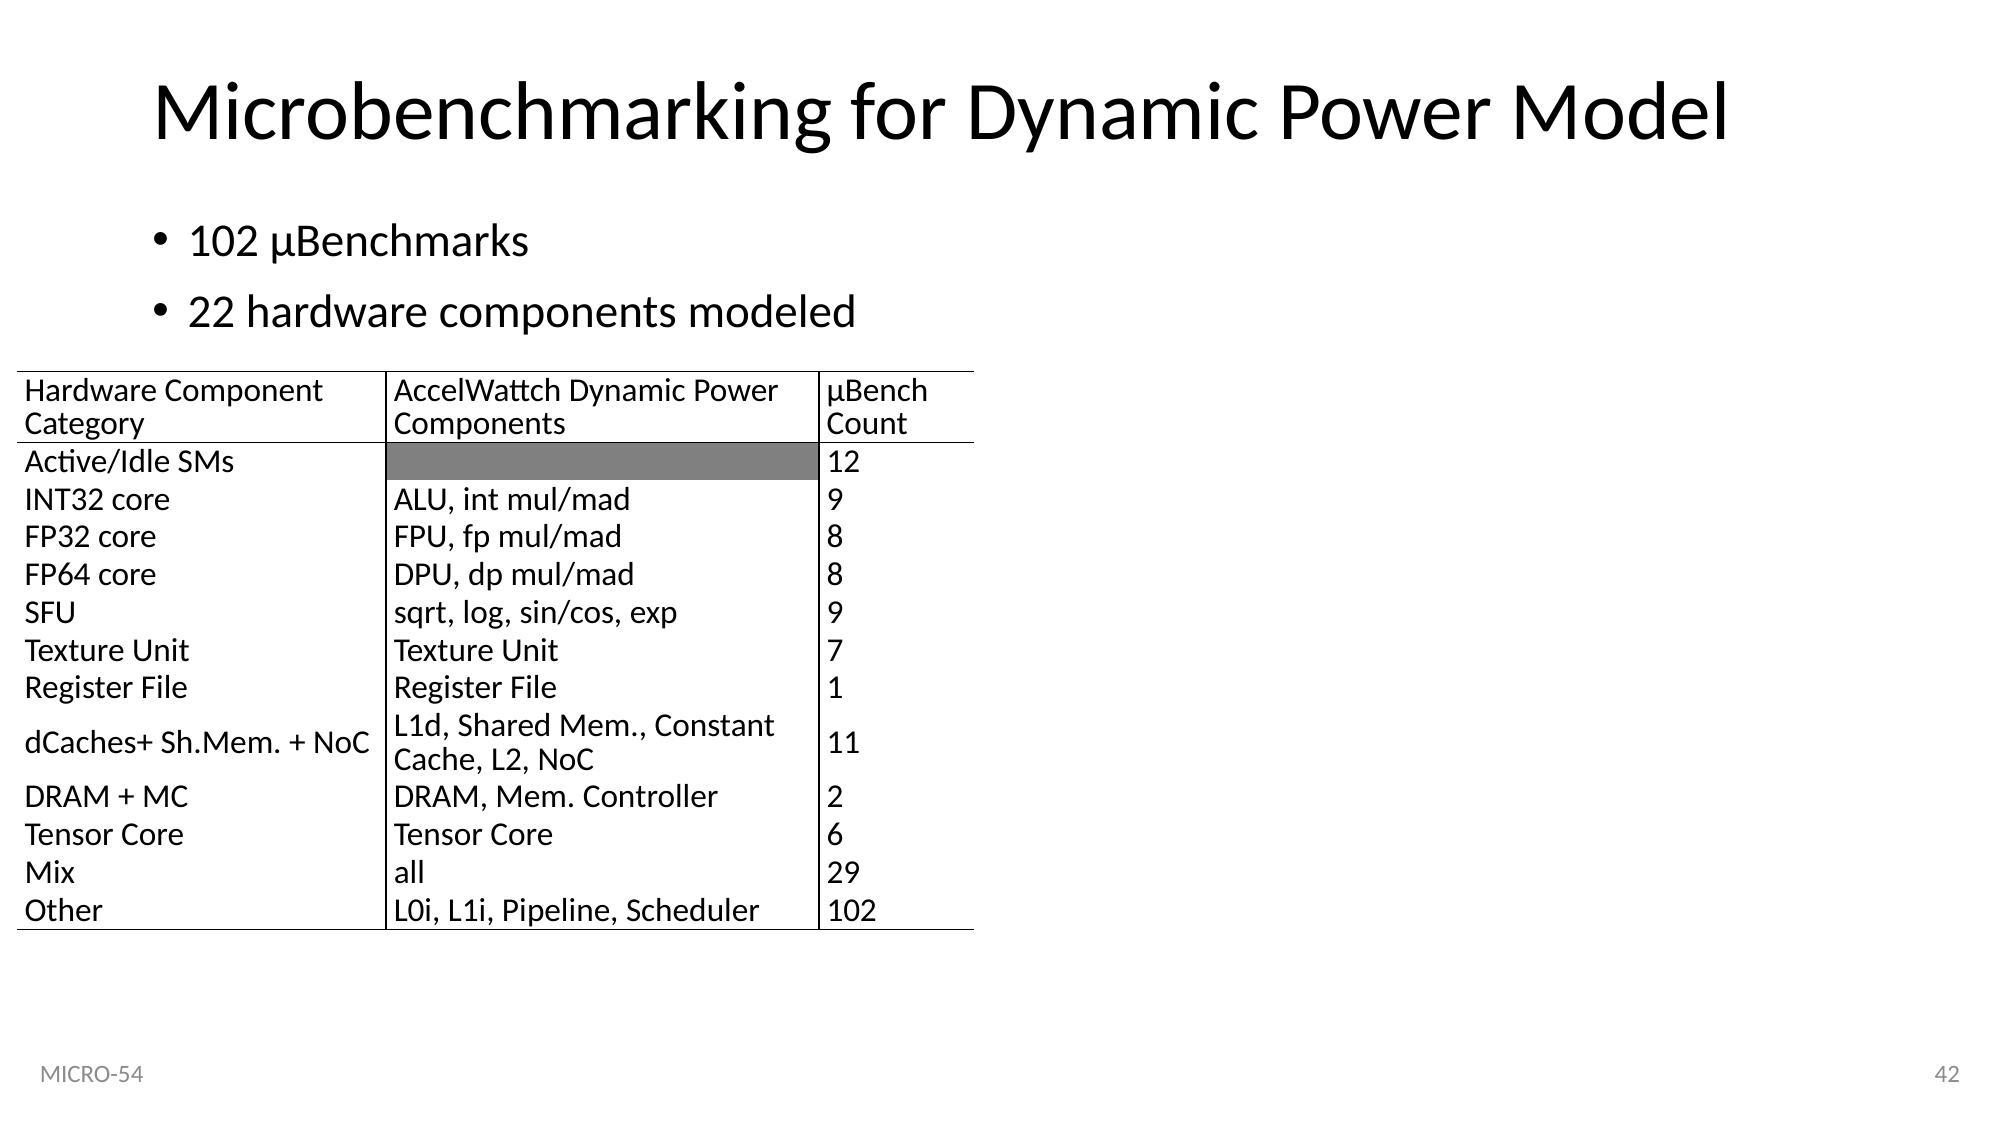

# Microbenchmarking for Dynamic Power Model
102 µBenchmarks
22 hardware components modeled
| Hardware Component Category | AccelWattch Dynamic Power Components | µBench Count |
| --- | --- | --- |
| Active/Idle SMs |  | 12 |
| INT32 core | ALU, int mul/mad | 9 |
| FP32 core | FPU, fp mul/mad | 8 |
| FP64 core | DPU, dp mul/mad | 8 |
| SFU | sqrt, log, sin/cos, exp | 9 |
| Texture Unit | Texture Unit | 7 |
| Register File | Register File | 1 |
| dCaches+ Sh.Mem. + NoC | L1d, Shared Mem., Constant Cache, L2, NoC | 11 |
| DRAM + MC | DRAM, Mem. Controller | 2 |
| Tensor Core | Tensor Core | 6 |
| Mix | all | 29 |
| Other | L0i, L1i, Pipeline, Scheduler | 102 |

42
MICRO-54